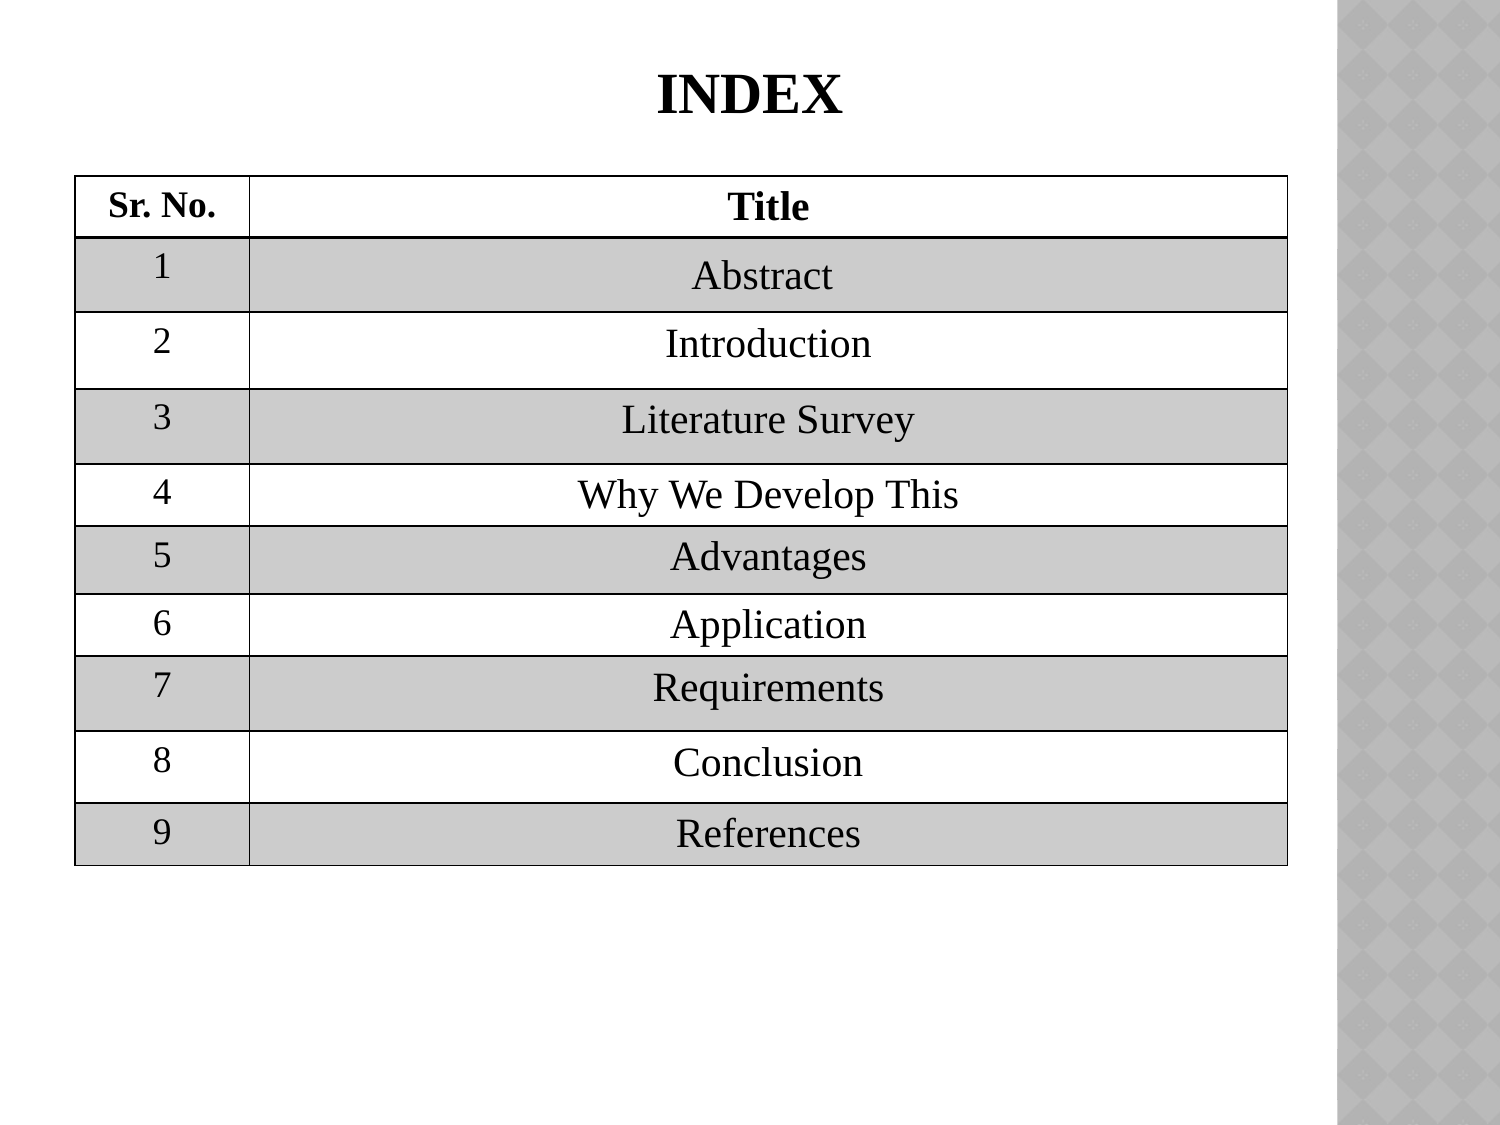

# Index
| Sr. No. | Title |
| --- | --- |
| 1 | Abstract |
| 2 | Introduction |
| 3 | Literature Survey |
| 4 | Why We Develop This |
| 5 | Advantages |
| 6 | Application |
| 7 | Requirements |
| 8 | Conclusion |
| 9 | References |